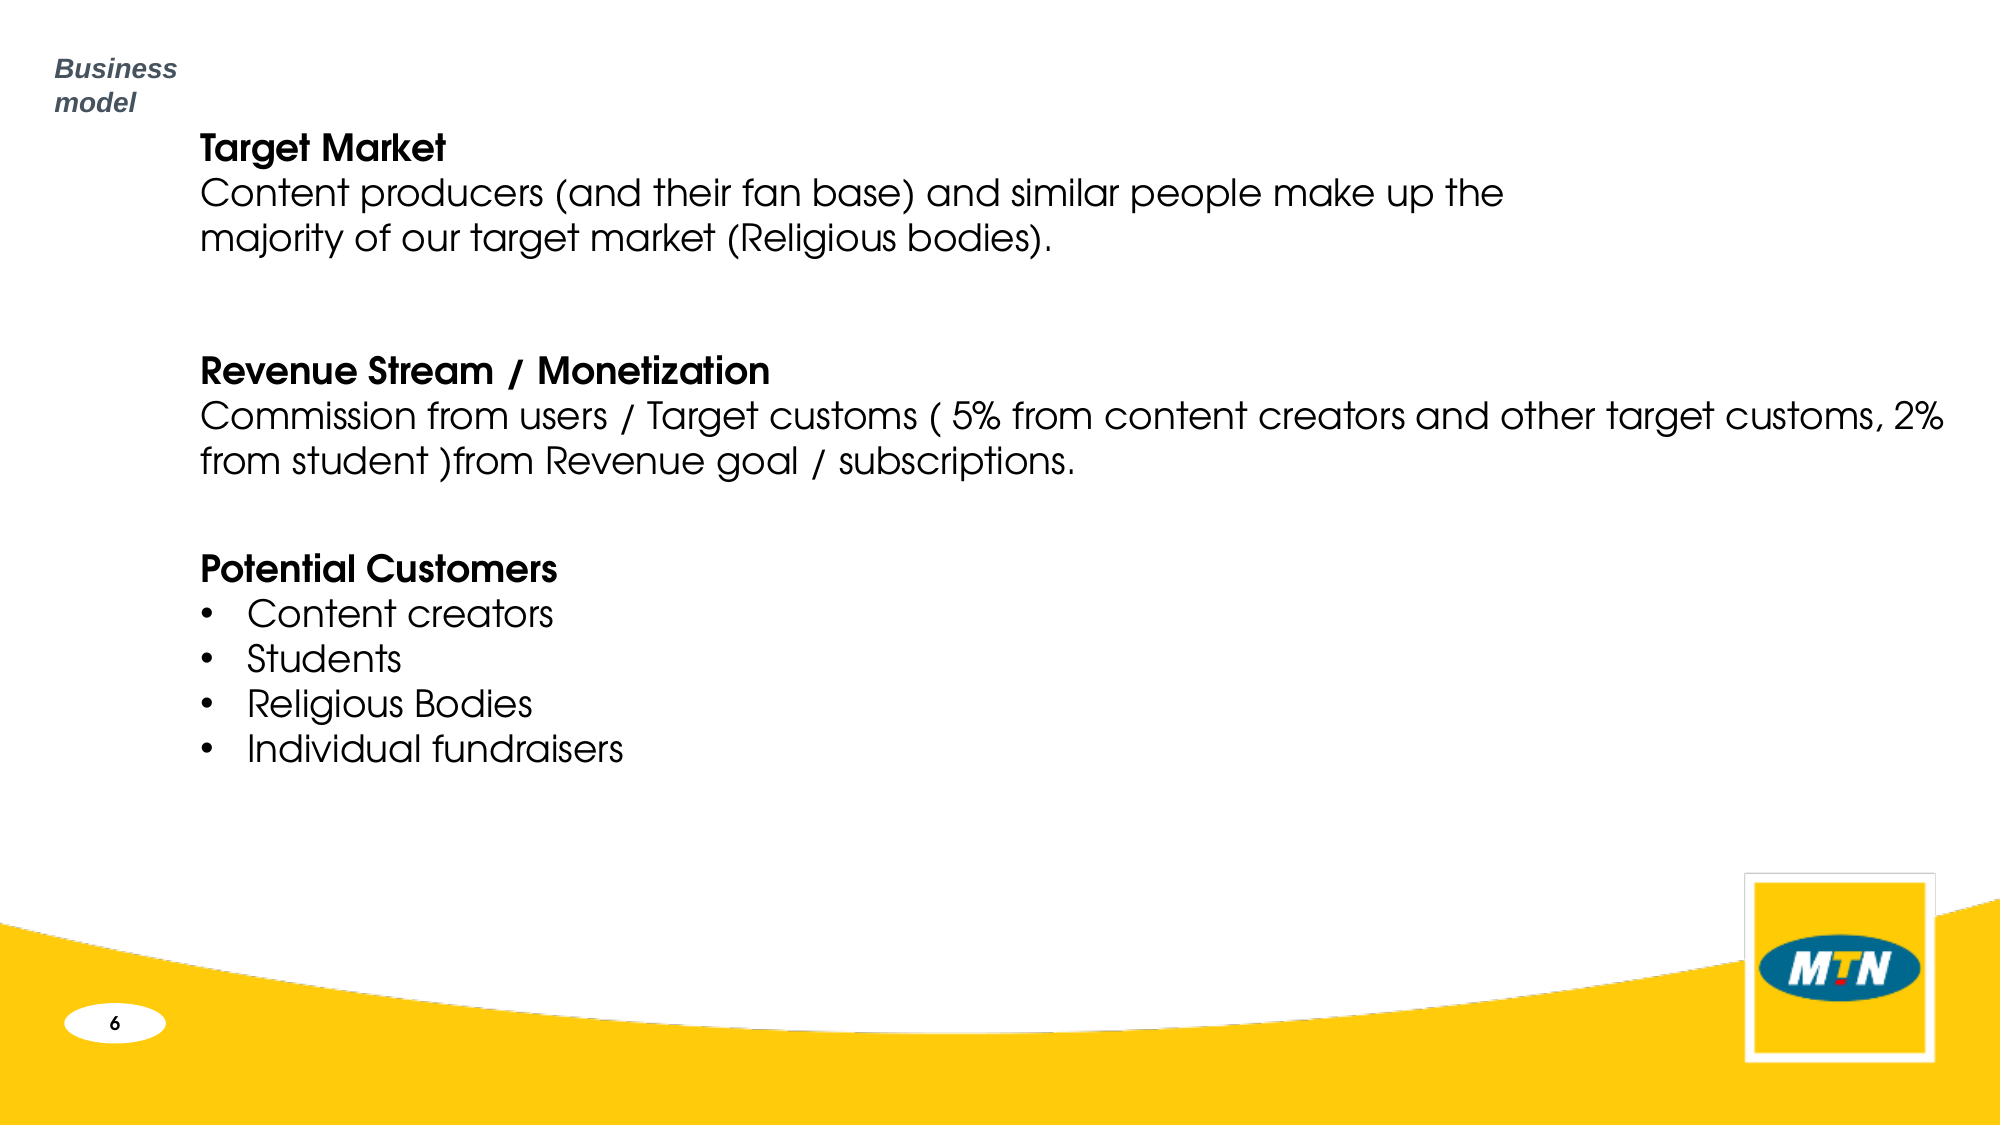

Business model
Target Market
Content producers (and their fan base) and similar people make up the majority of our target market (Religious bodies).
Revenue Stream / Monetization
Commission from users / Target customs ( 5% from content creators and other target customs, 2% from student )from Revenue goal / subscriptions.
Potential Customers
Content creators
Students
Religious Bodies
Individual fundraisers